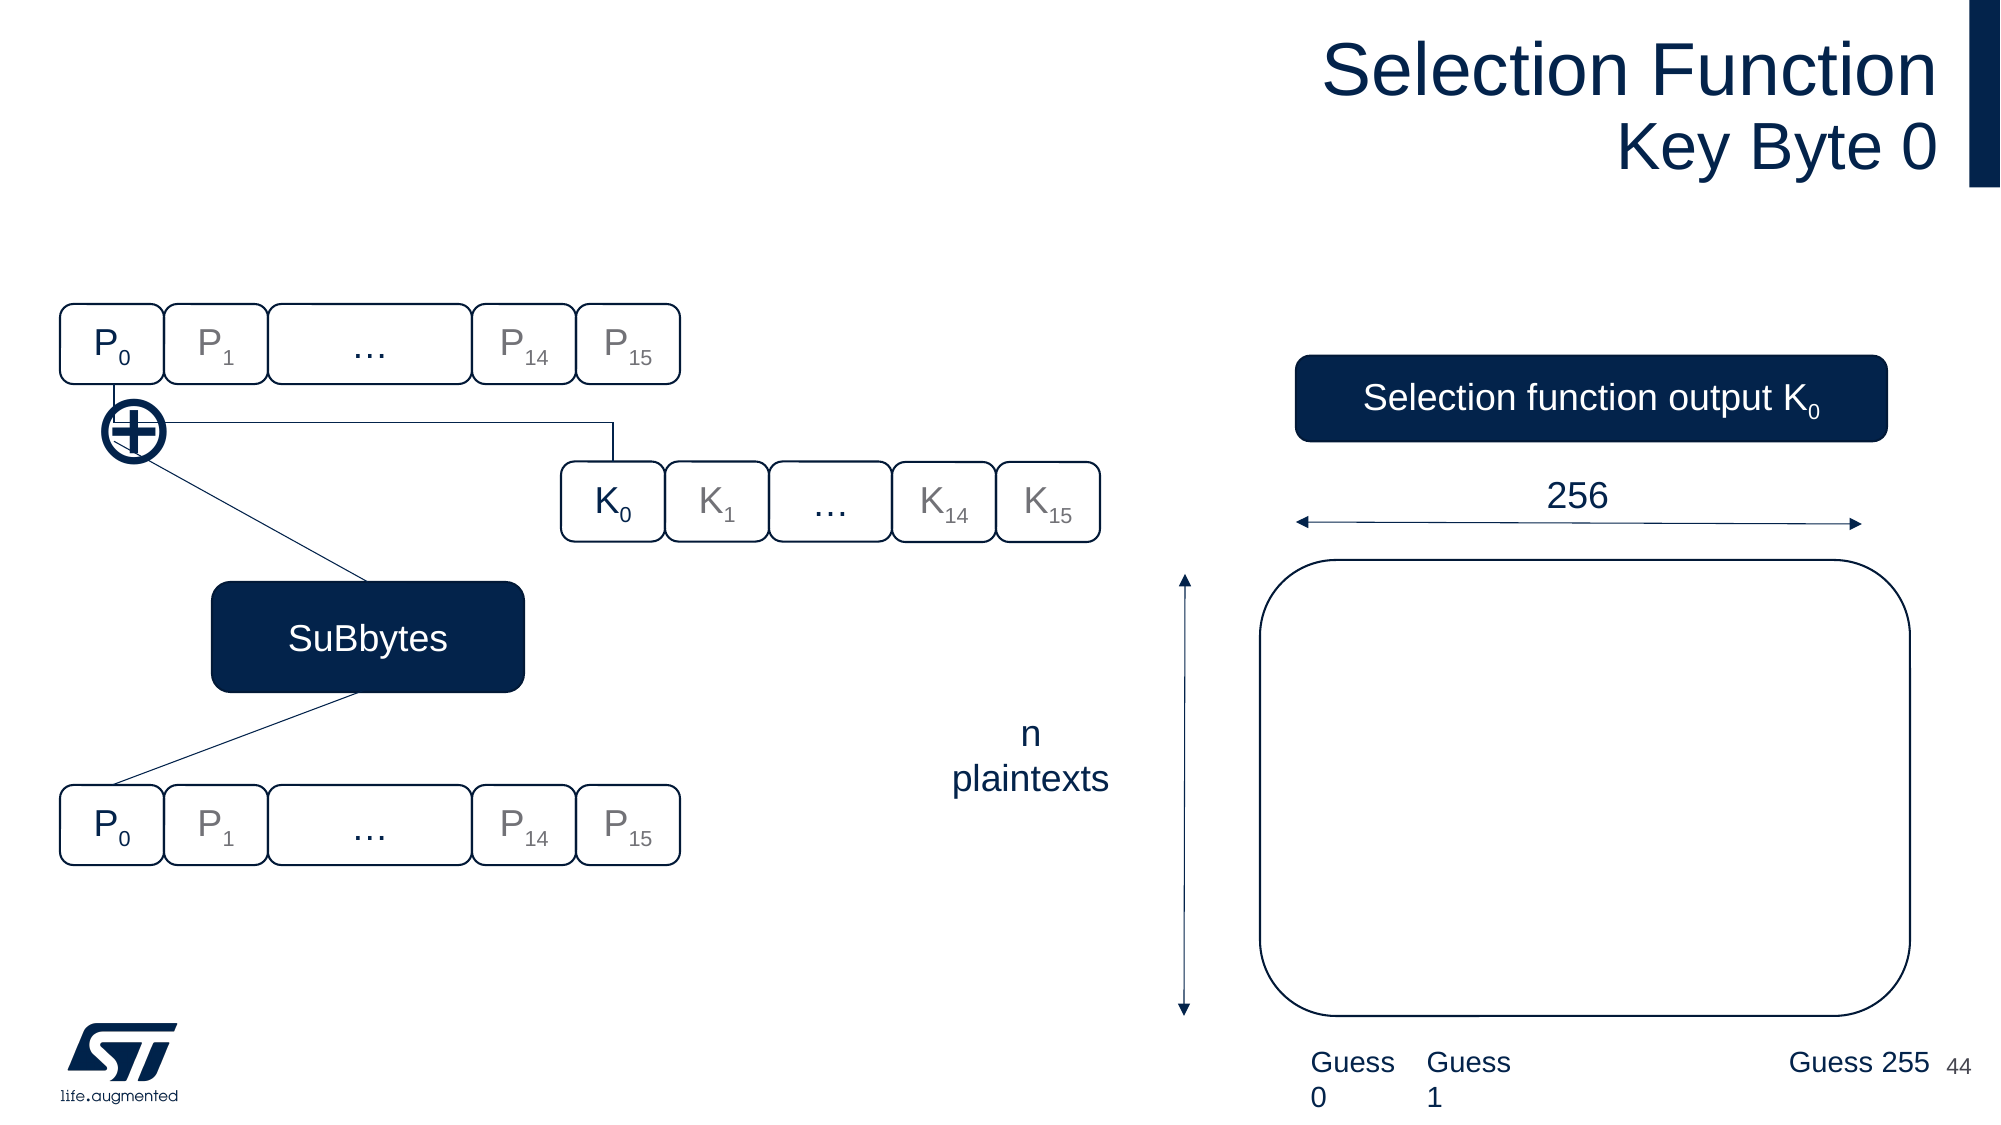

# Selection Function Key Byte 0
P0
P1
…
P14
P15
⊕
Selection function output K0
K0
K1
…
K14
K15
256

SuBbytes
n plaintexts
P0
P1
…
P14
P15
Guess 0
Guess 1
Guess 255

44